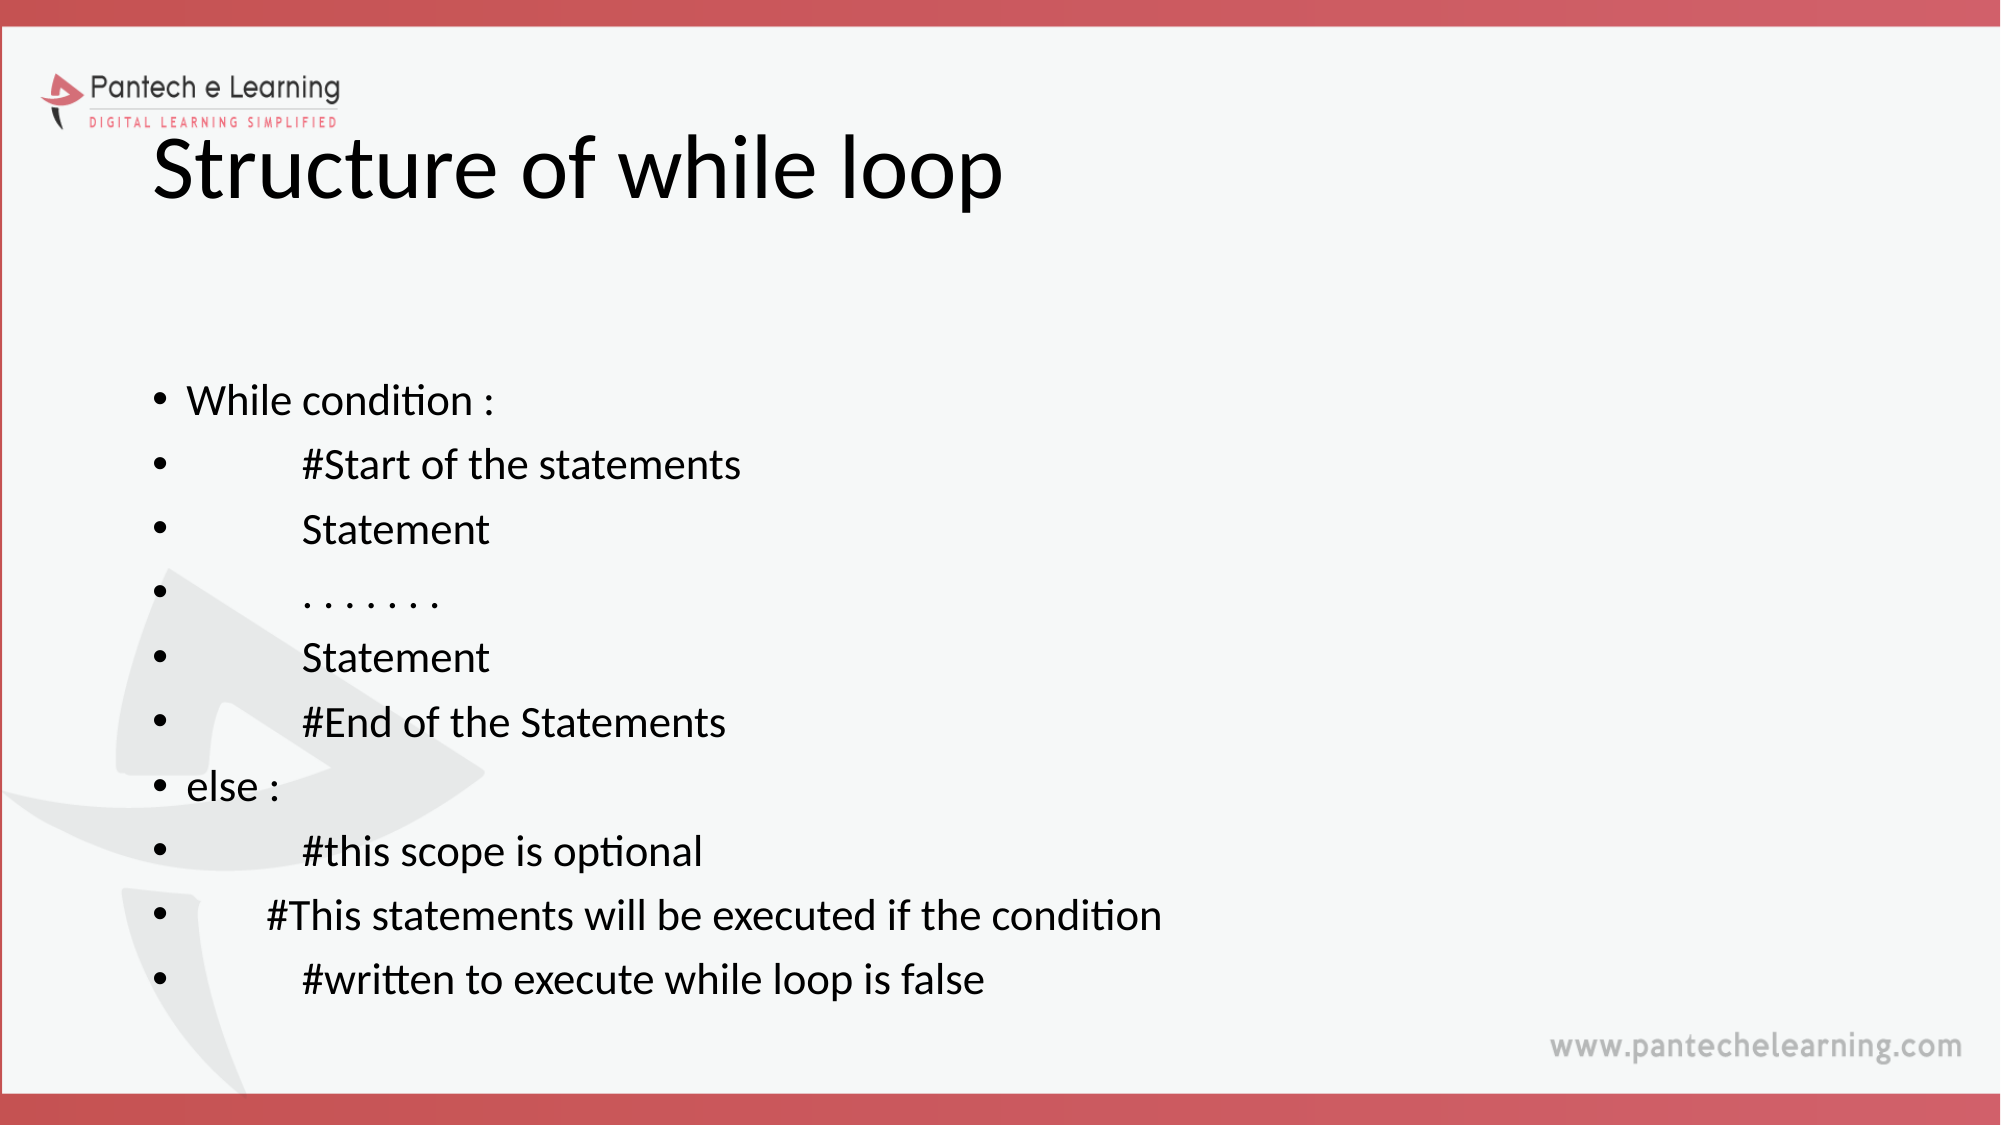

# Structure of while loop

While condition :
	#Start of the statements
	Statement
	. . . . . . .
	Statement
	#End of the Statements
else :
	#this scope is optional
        #This statements will be executed if the condition
	#written to execute while loop is false